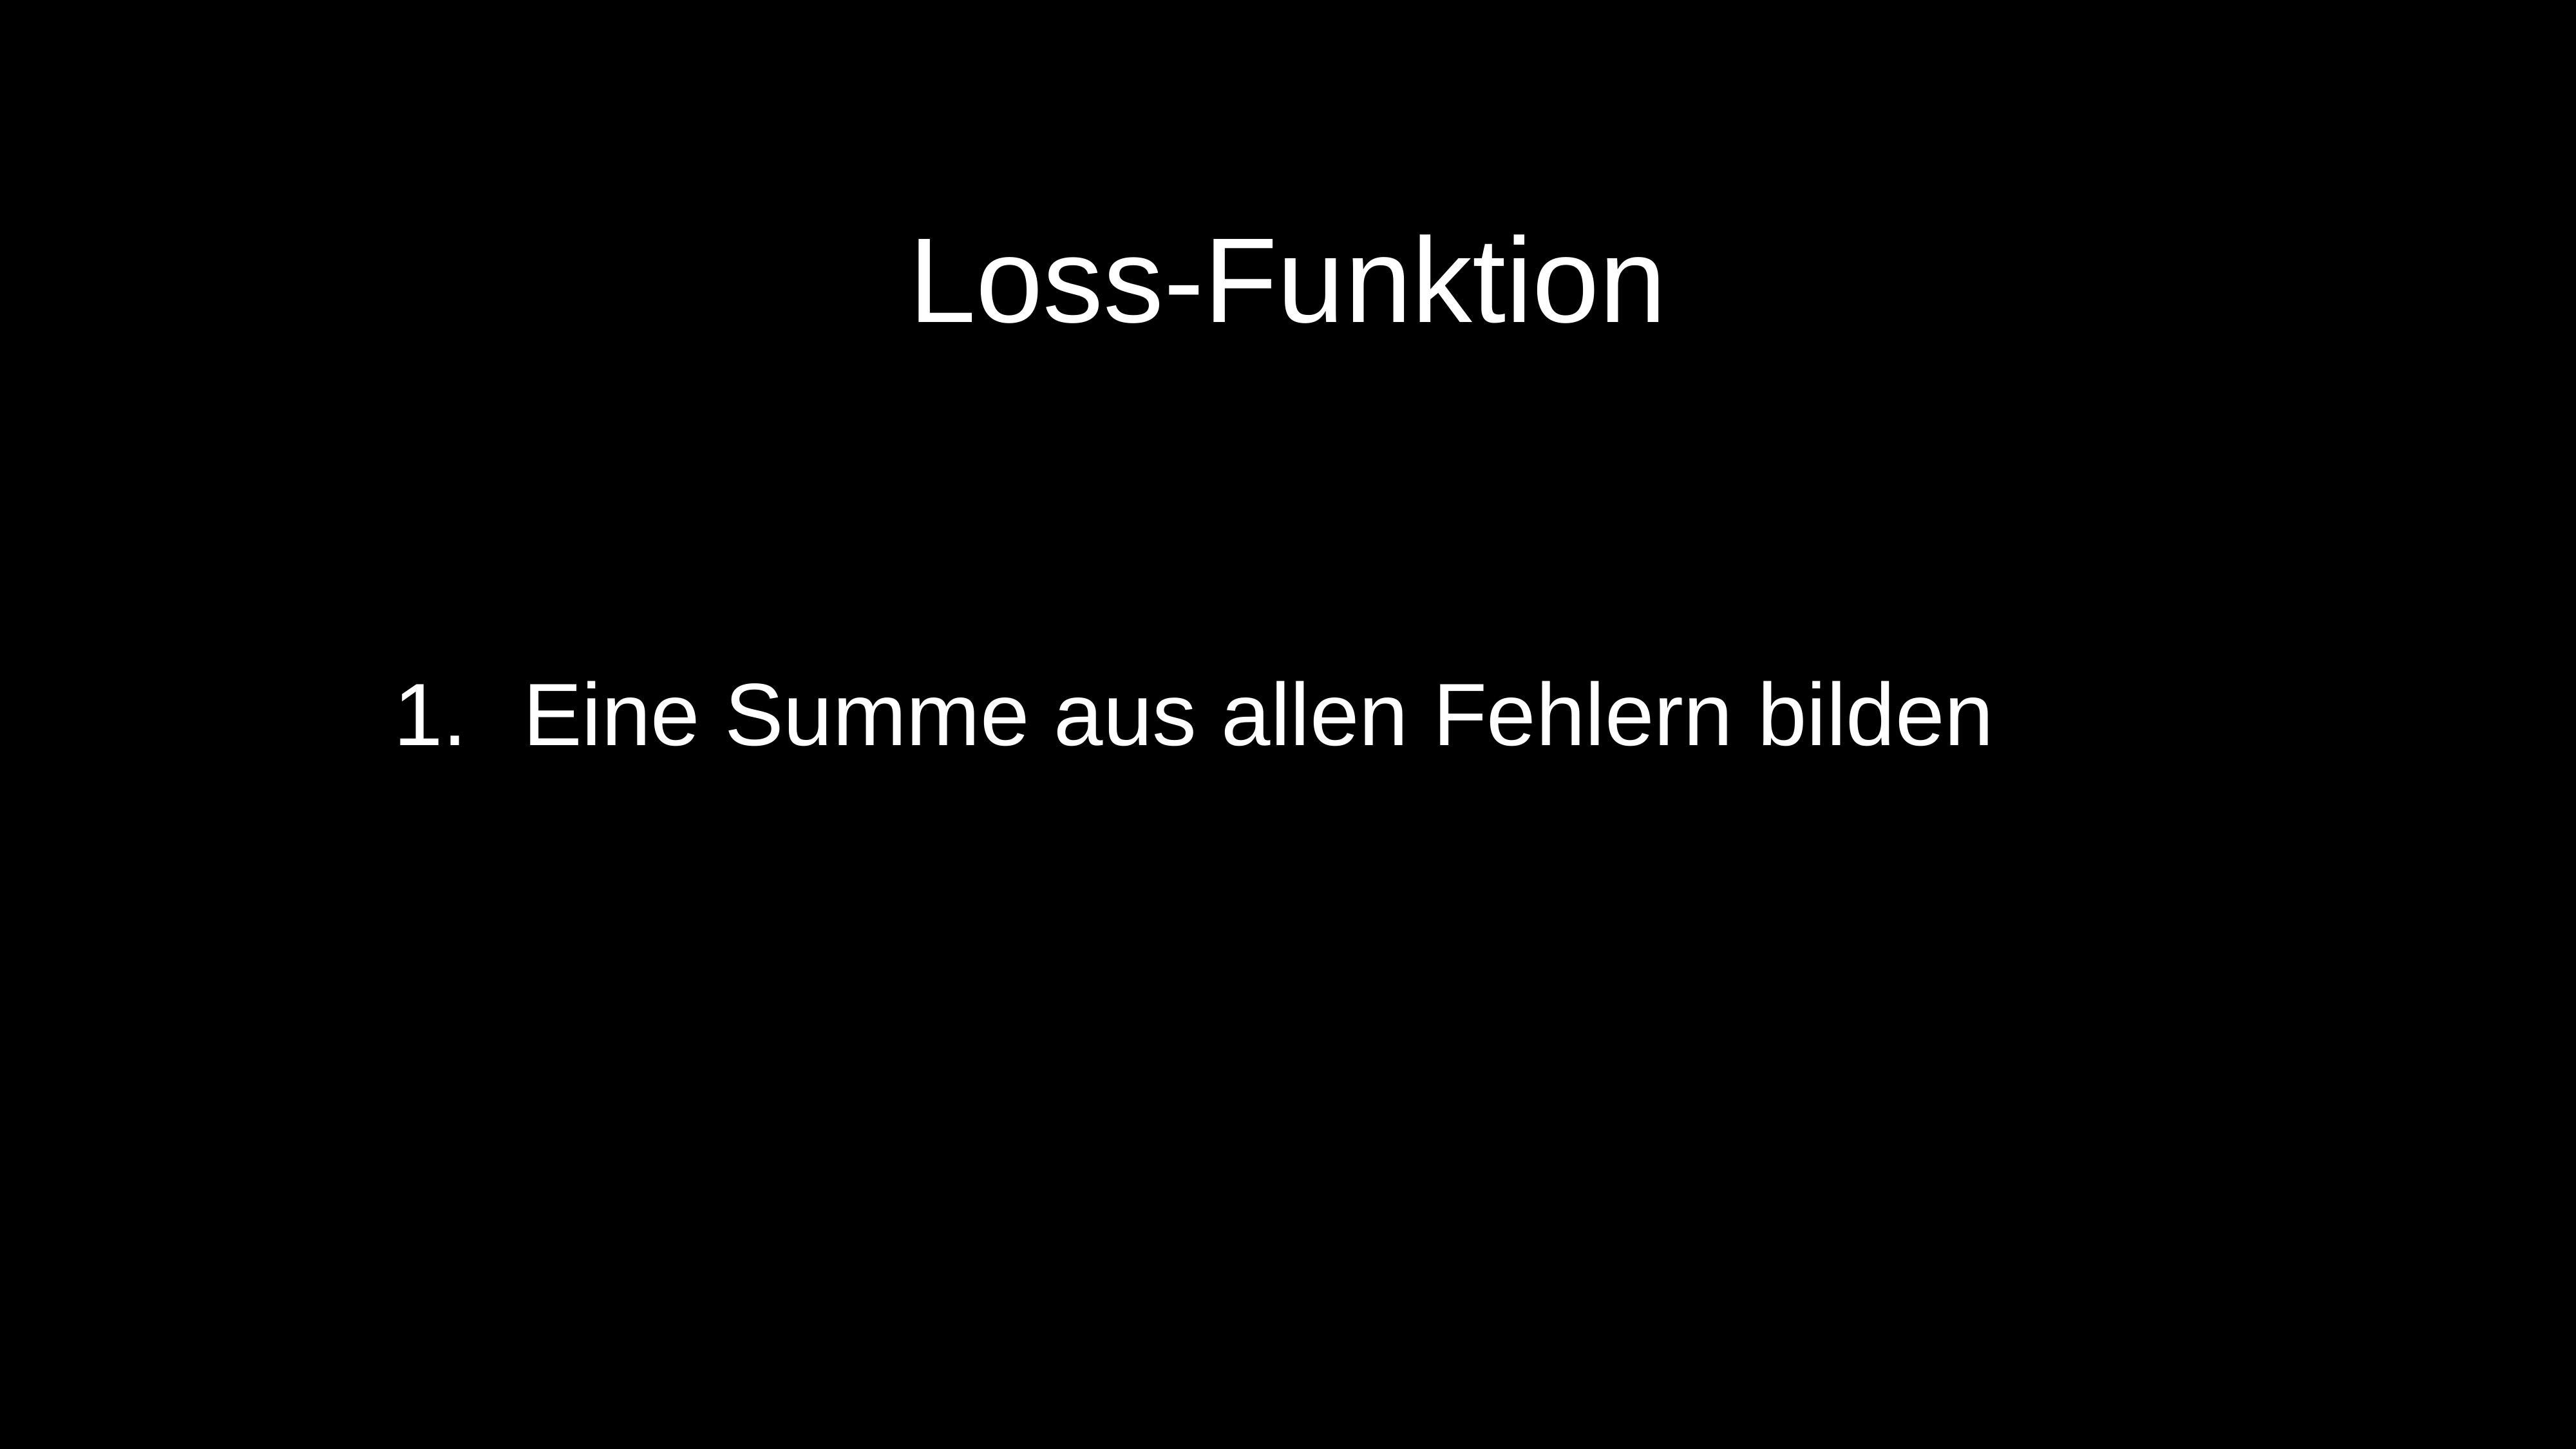

Loss-Funktion
Eine Summe aus allen Fehlern bilden